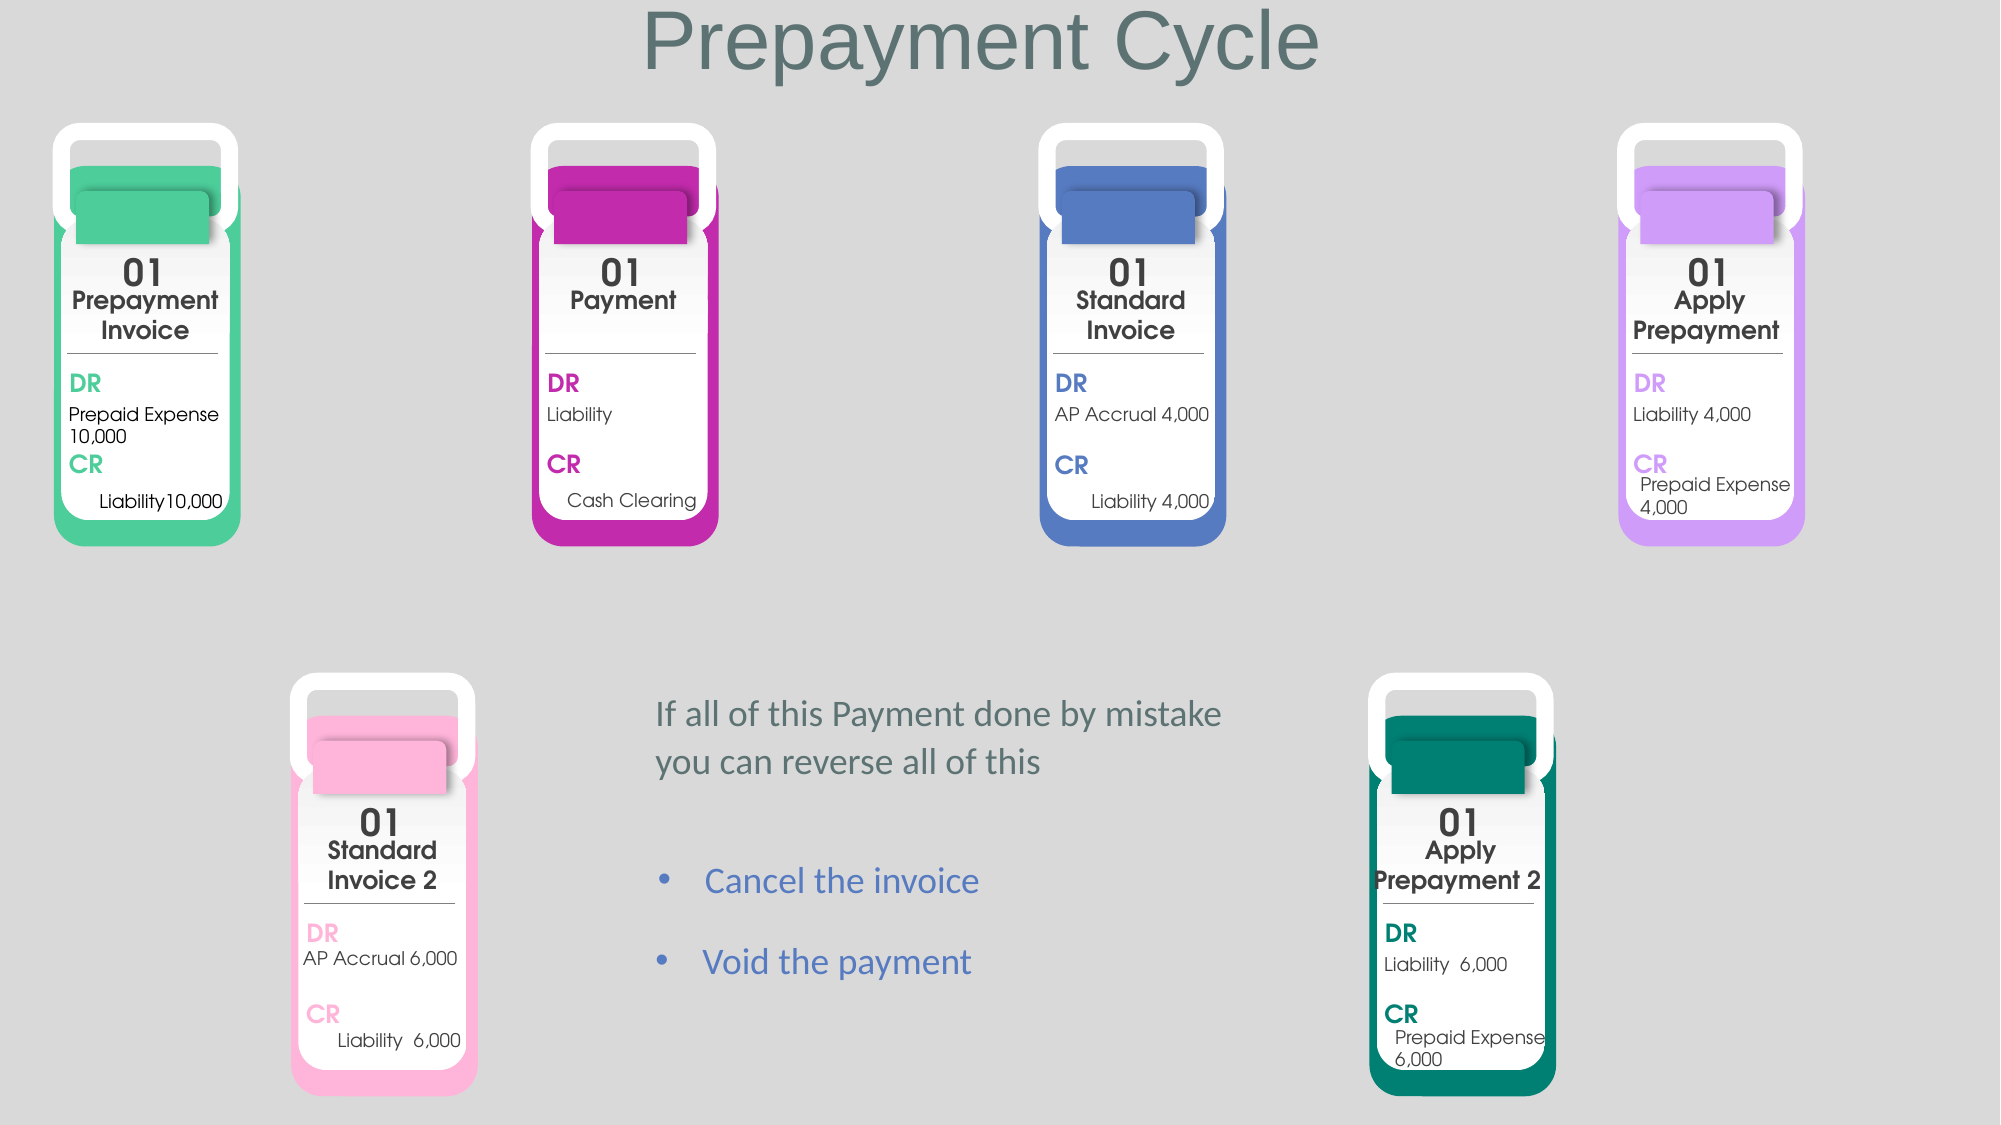

Prepayment Cycle

01
01
01
01

Prepayment Invoice
Payment
Apply Prepayment
Standard Invoice

DR
DR
DR
DR
Prepaid Expense
10,000
Liability
Liability 4,000
AP Accrual 4,000
CR
CR
CR
CR
Prepaid Expense
4,000
Cash Clearing
Liability10,000
Liability 4,000
If all of this Payment done by mistake
you can reverse all of this

01
01

Standard Invoice 2
Apply Prepayment 2

Cancel the invoice
DR
DR
Void the payment
AP Accrual 6,000
Liability  6,000
CR
CR
Prepaid Expense
6,000
Liability  6,000